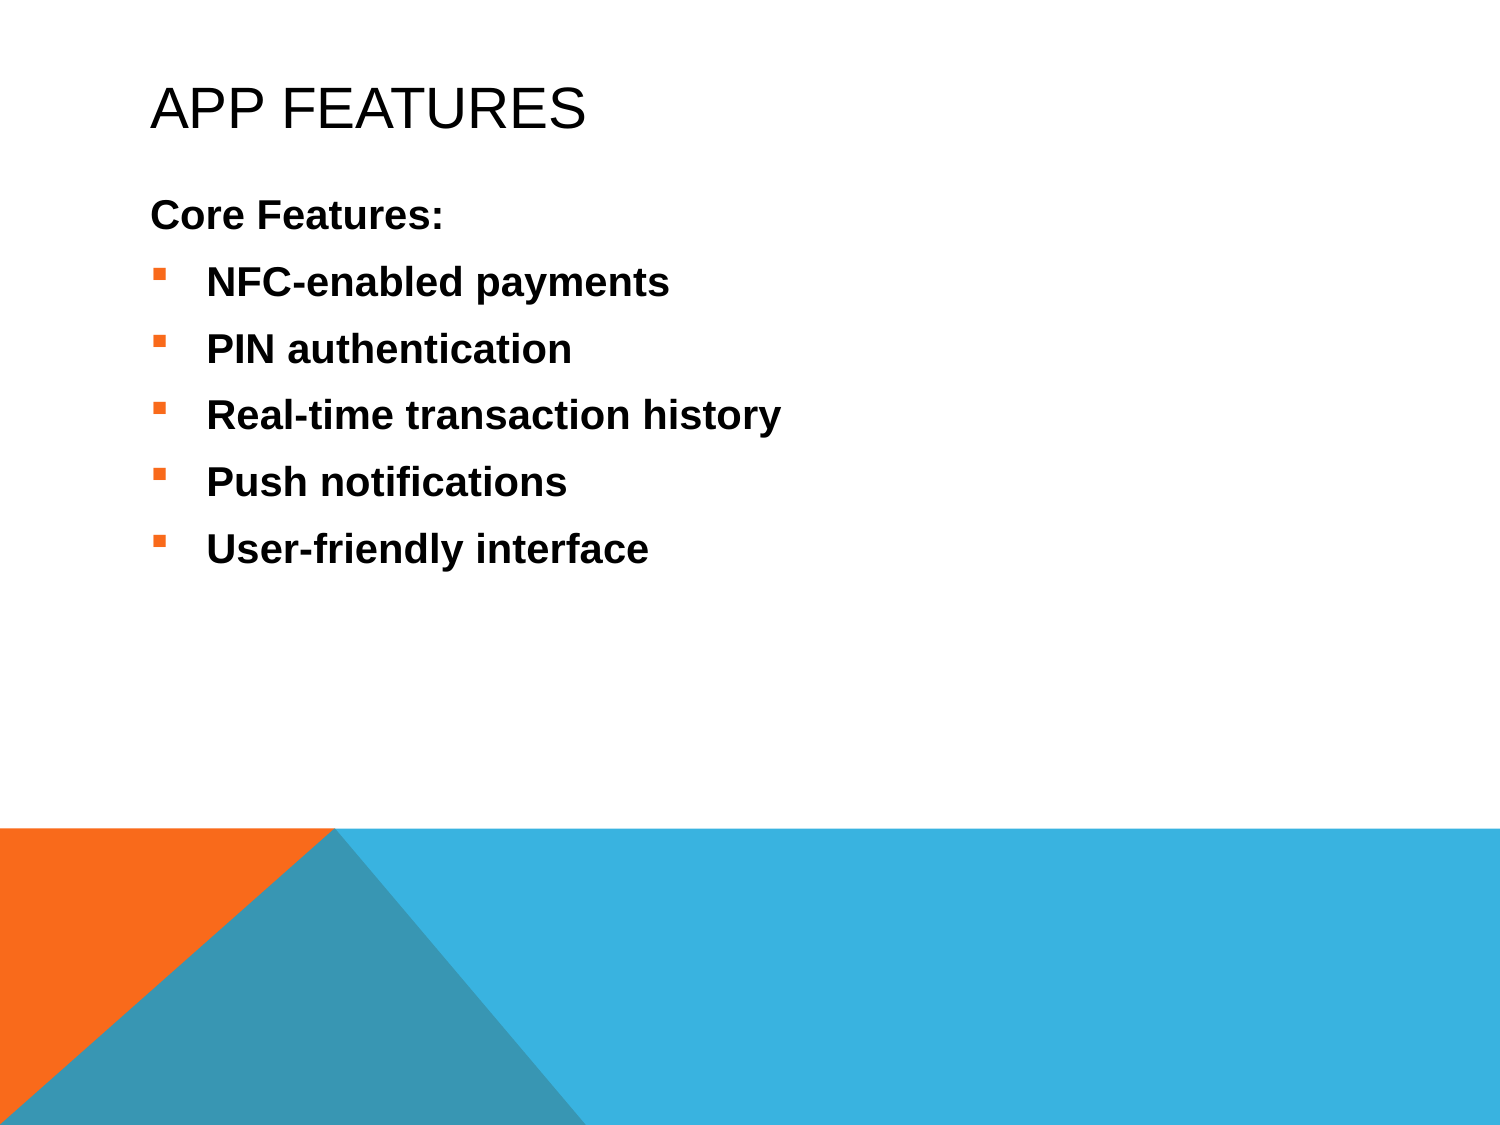

# App Features
Core Features:
NFC-enabled payments
PIN authentication
Real-time transaction history
Push notifications
User-friendly interface